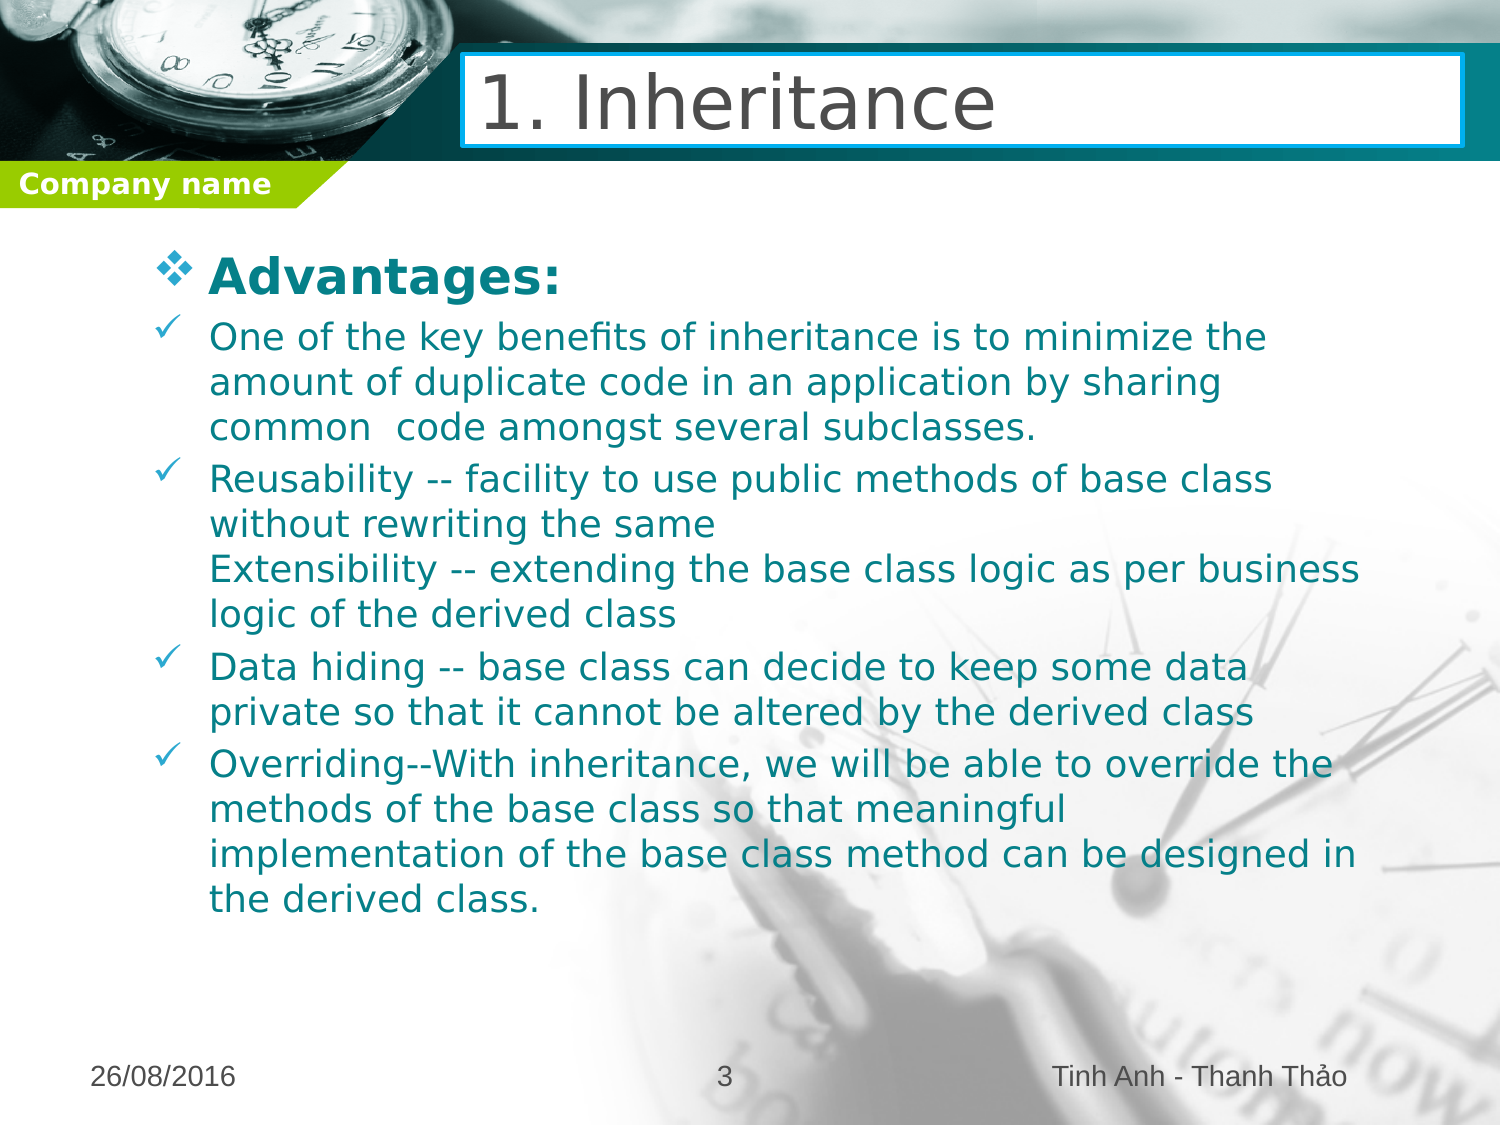

# 1. Inheritance
Advantages:
One of the key benefits of inheritance is to minimize the amount of duplicate code in an application by sharing common  code amongst several subclasses.
Reusability -- facility to use public methods of base class without rewriting the same
Extensibility -- extending the base class logic as per business logic of the derived class
Data hiding -- base class can decide to keep some data private so that it cannot be altered by the derived class
Overriding--With inheritance, we will be able to override the methods of the base class so that meaningful  implementation of the base class method can be designed in the derived class.

26/08/2016
3
Tinh Anh - Thanh Thảo